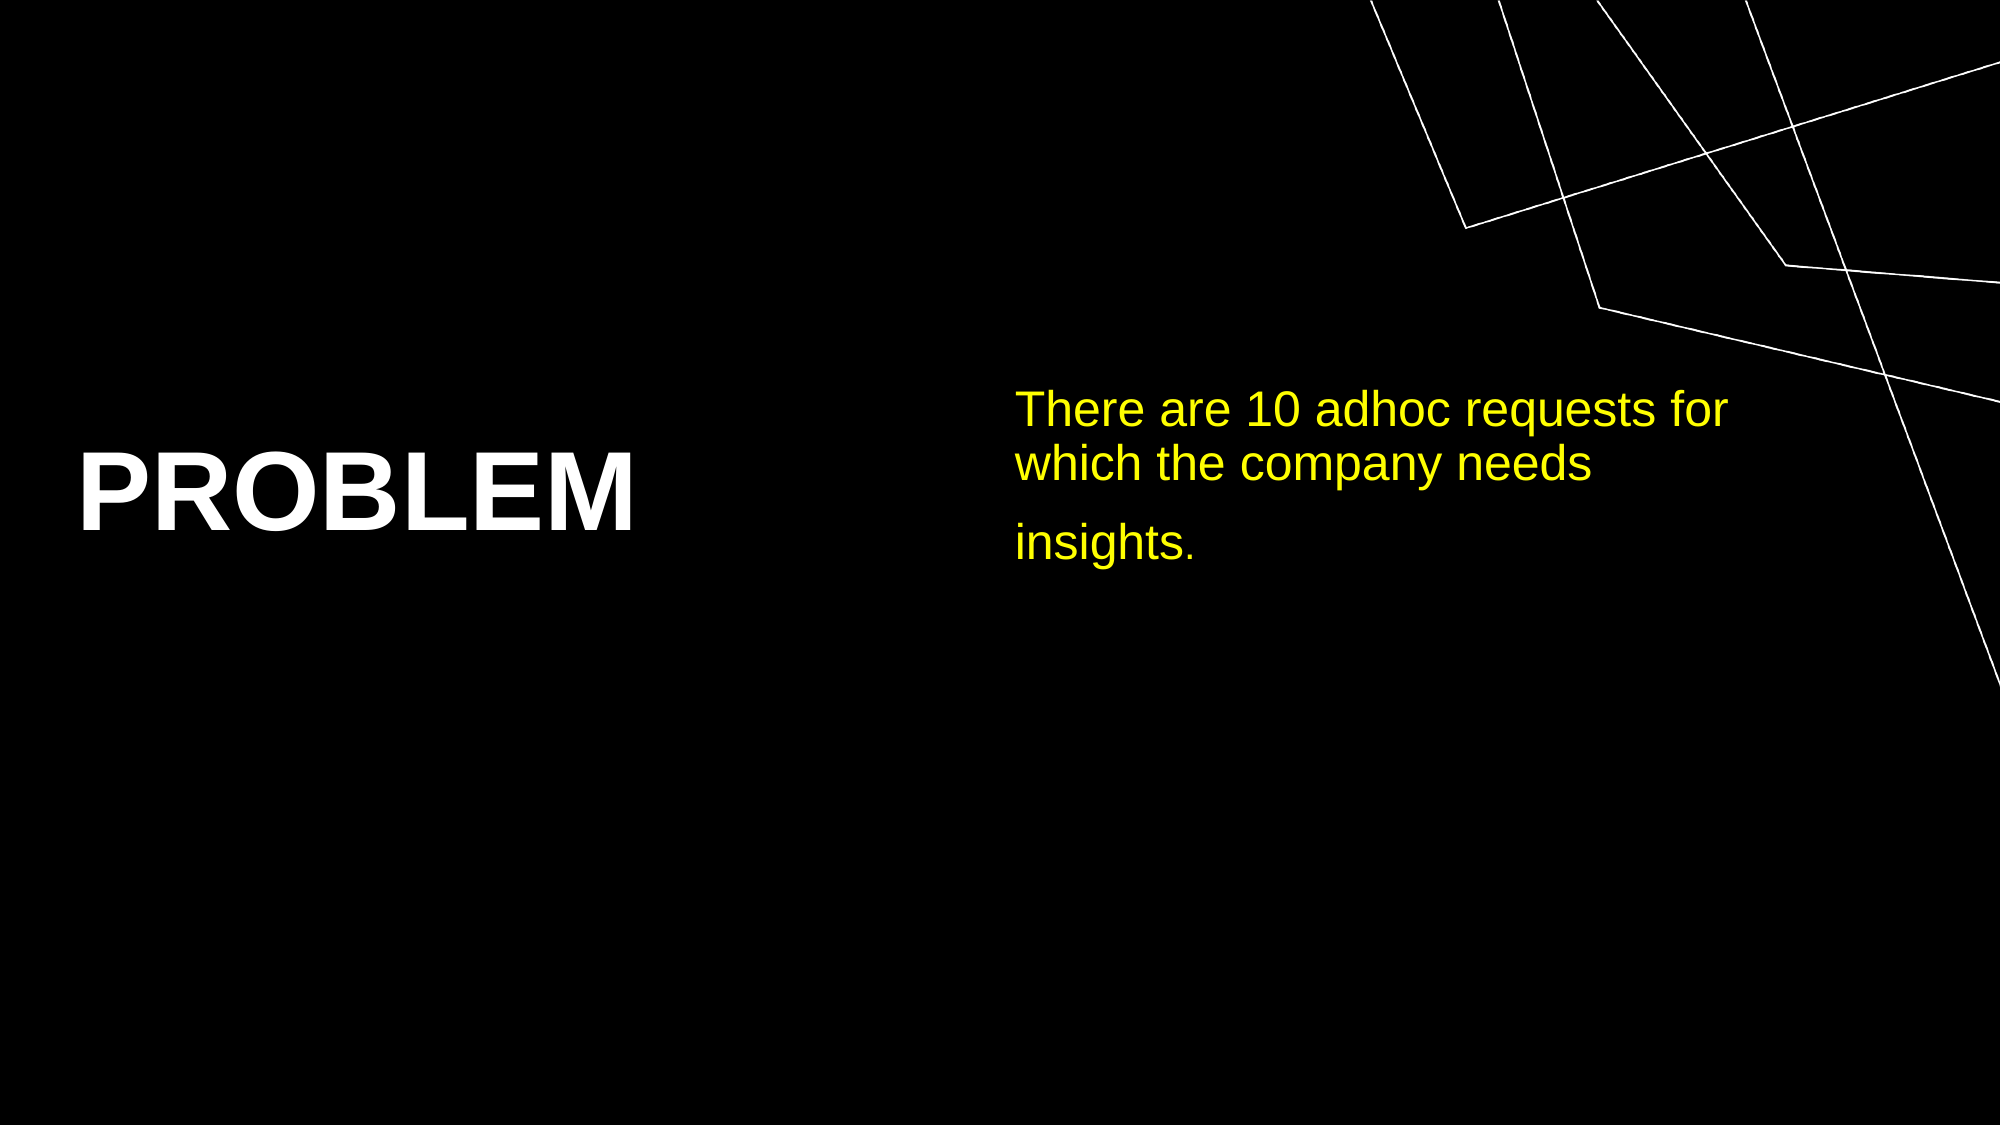

# PROBLEM
There are 10 adhoc requests for which the company needs
insights.